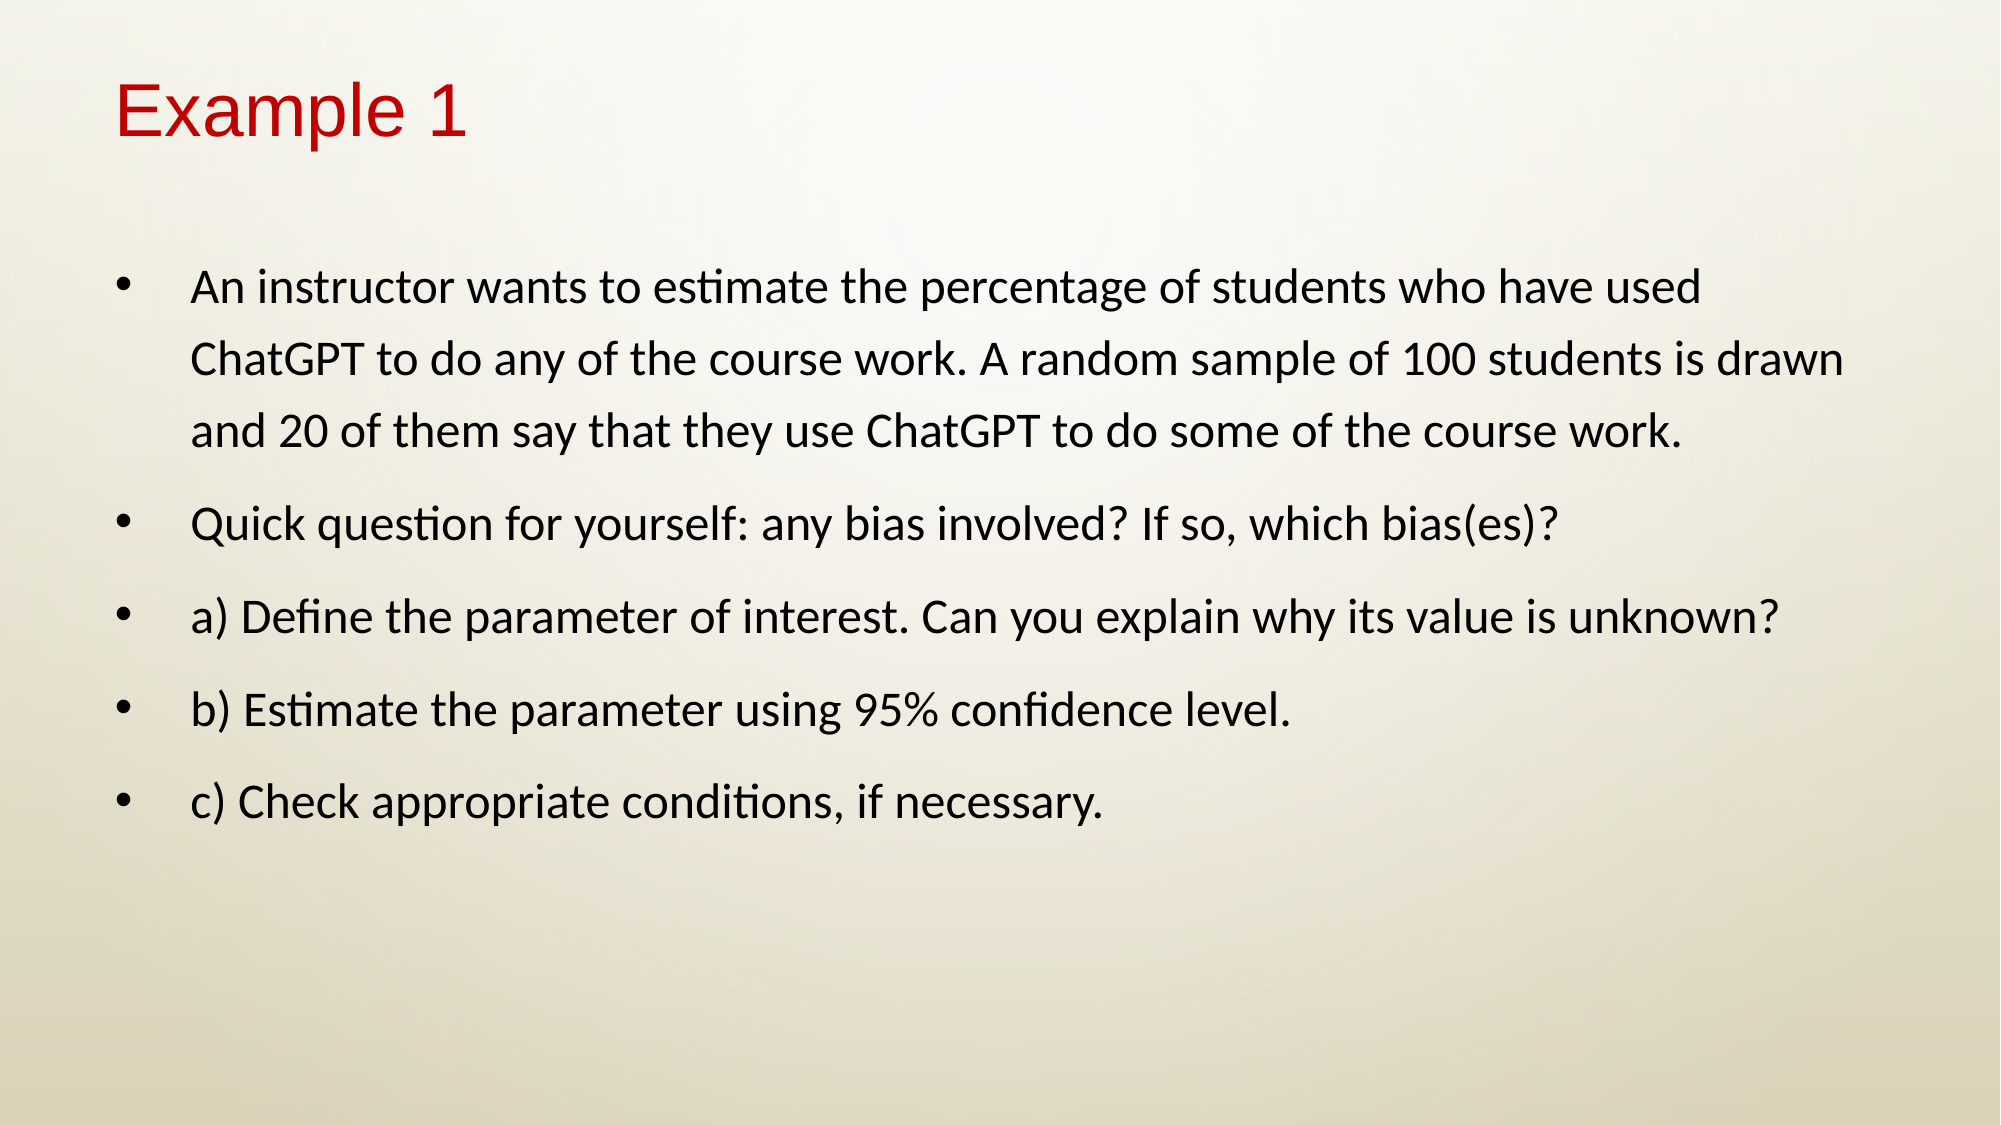

# Example 1
An instructor wants to estimate the percentage of students who have used ChatGPT to do any of the course work. A random sample of 100 students is drawn and 20 of them say that they use ChatGPT to do some of the course work.
Quick question for yourself: any bias involved? If so, which bias(es)?
a) Define the parameter of interest. Can you explain why its value is unknown?
b) Estimate the parameter using 95% confidence level.
c) Check appropriate conditions, if necessary.